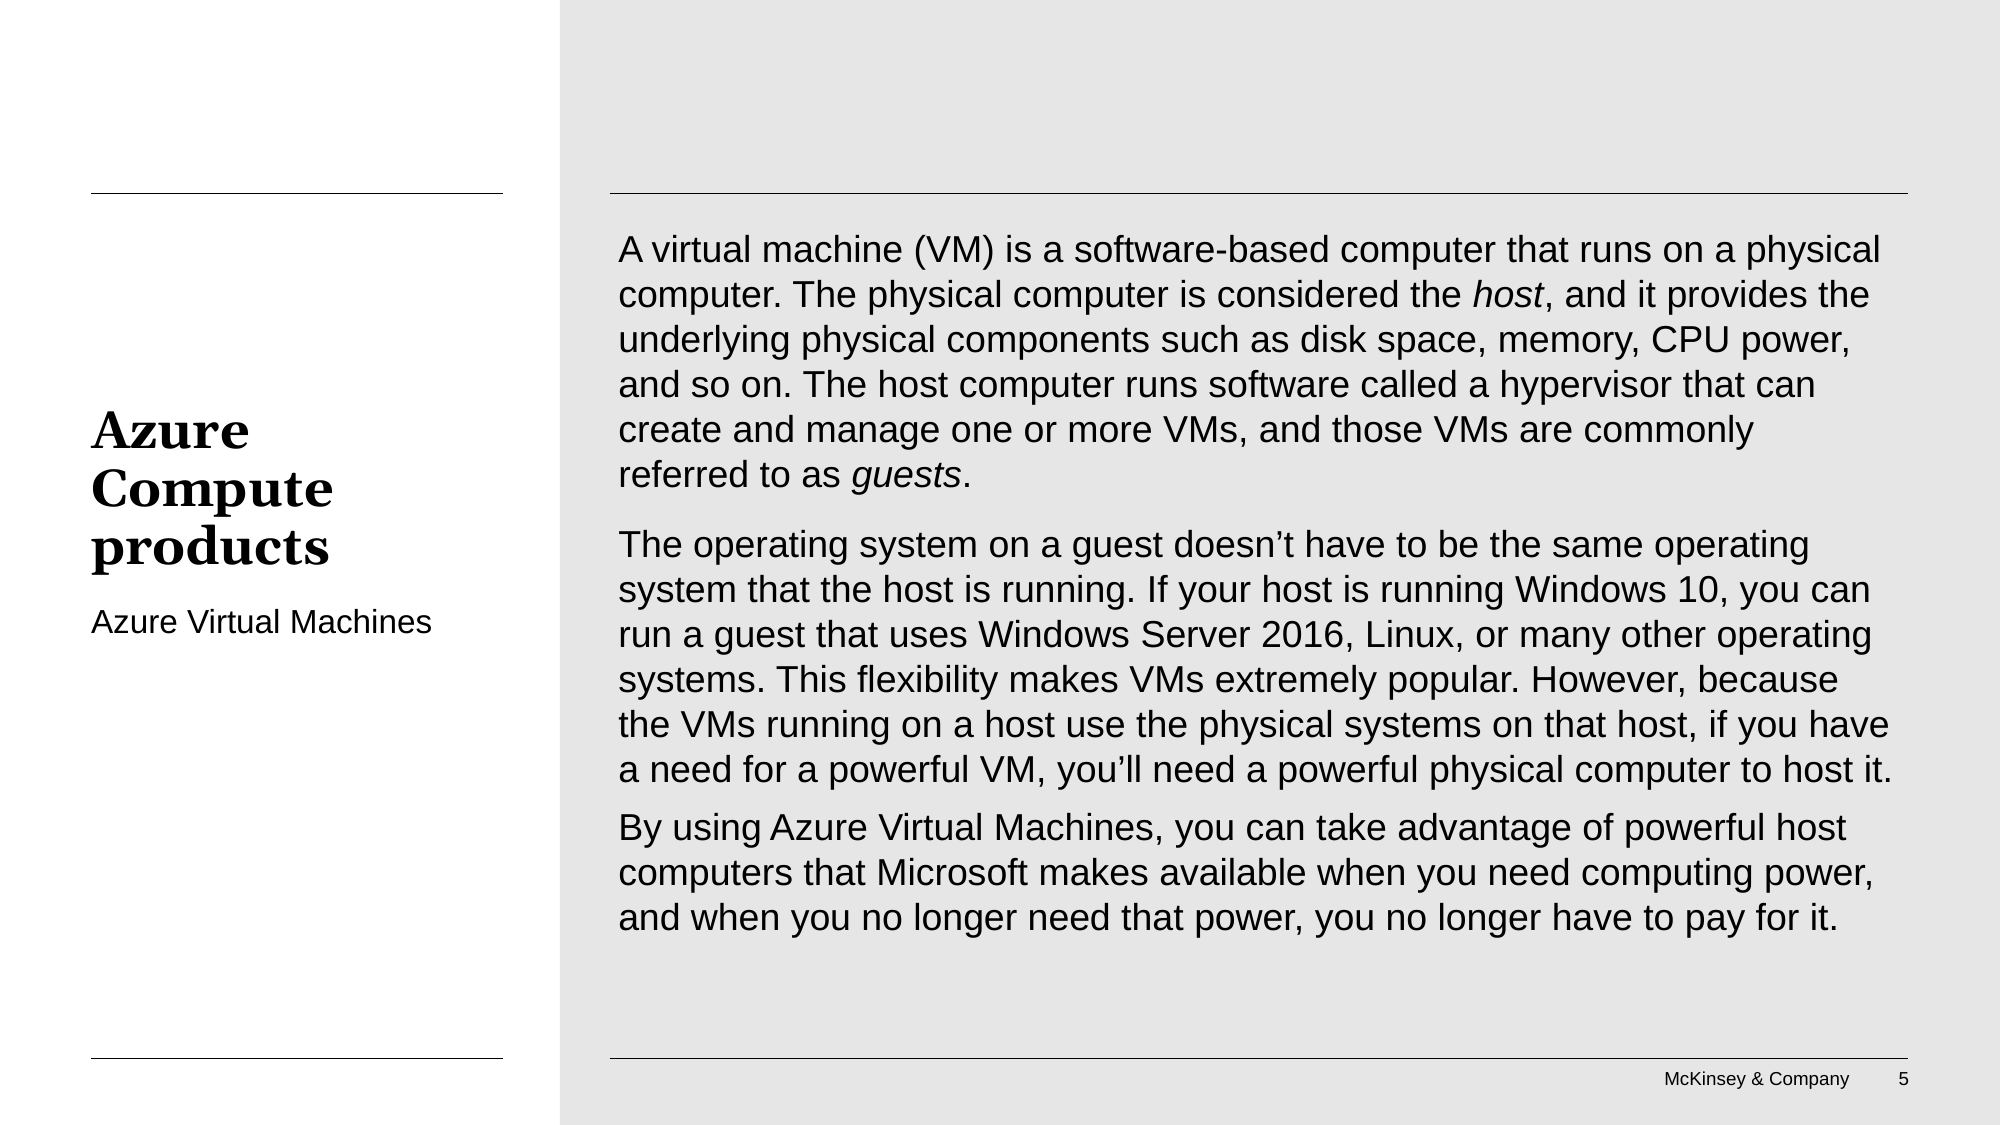

A virtual machine (VM) is a software-based computer that runs on a physical computer. The physical computer is considered the host, and it provides the underlying physical components such as disk space, memory, CPU power, and so on. The host computer runs software called a hypervisor that can create and manage one or more VMs, and those VMs are commonly referred to as guests.
The operating system on a guest doesn’t have to be the same operating system that the host is running. If your host is running Windows 10, you can run a guest that uses Windows Server 2016, Linux, or many other operating systems. This flexibility makes VMs extremely popular. However, because the VMs running on a host use the physical systems on that host, if you have a need for a powerful VM, you’ll need a powerful physical computer to host it.
By using Azure Virtual Machines, you can take advantage of powerful host computers that Microsoft makes available when you need computing power, and when you no longer need that power, you no longer have to pay for it.
# Azure Compute products
Azure Virtual Machines